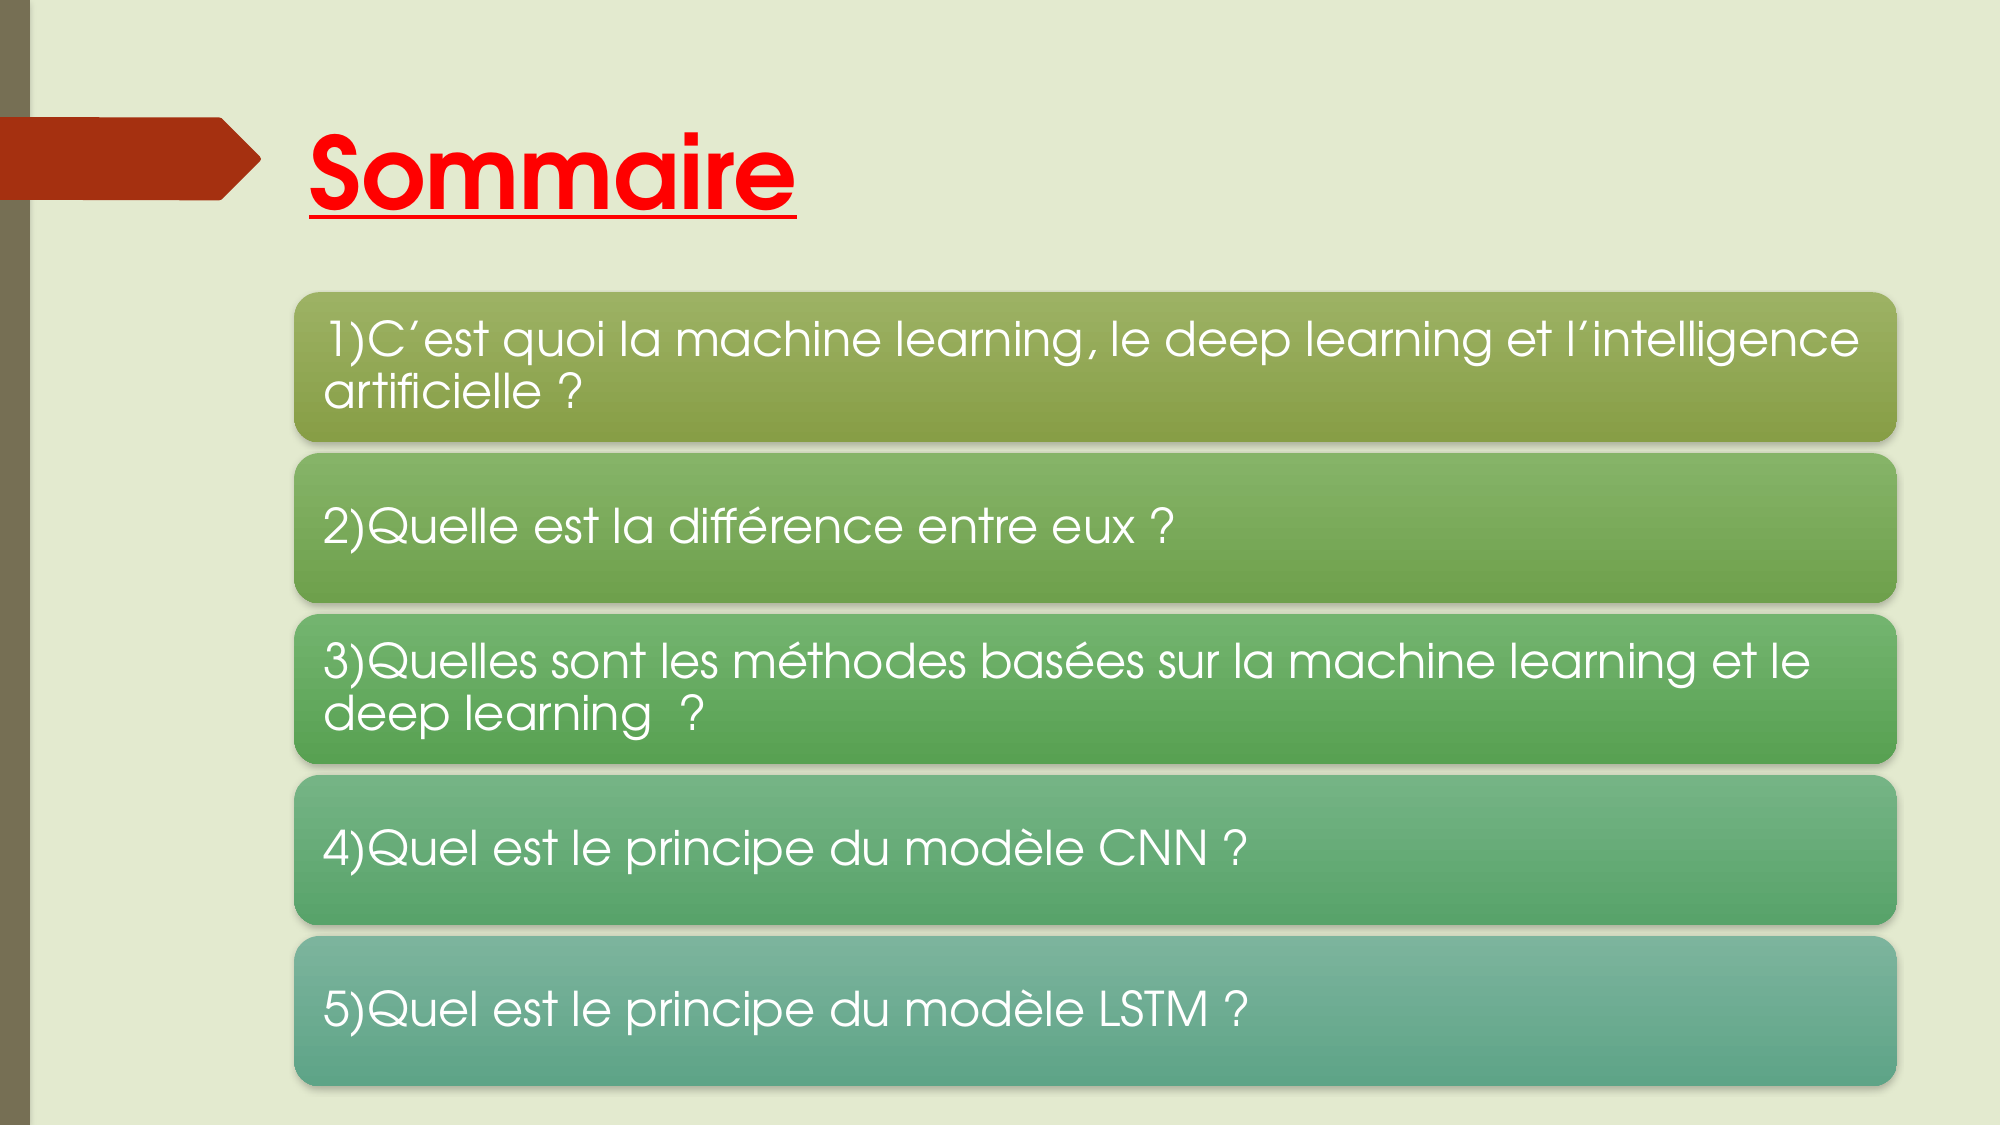

# Sommaire

1)C’est quoi la machine learning, le deep learning et l’intelligence artificielle ?
2)Quelle est la différence entre eux ?
3)Quelles sont les méthodes basées sur la machine learning et le deep learning  ?
4)Quel est le principe du modèle CNN ?
5)Quel est le principe du modèle LSTM ?